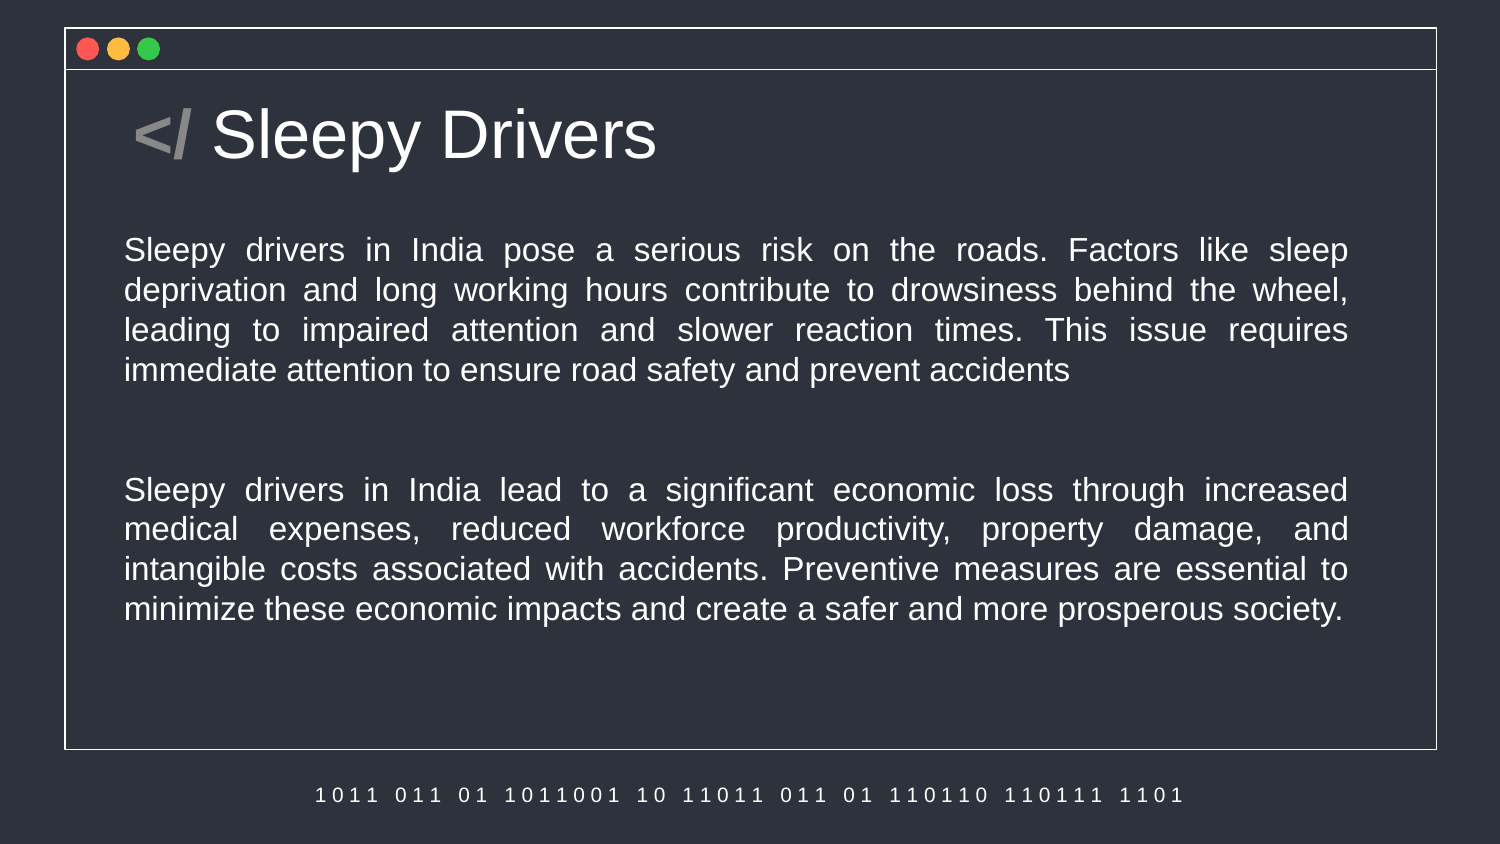

</ Sleepy Drivers
Sleepy drivers in India pose a serious risk on the roads. Factors like sleep deprivation and long working hours contribute to drowsiness behind the wheel, leading to impaired attention and slower reaction times. This issue requires immediate attention to ensure road safety and prevent accidents

Sleepy drivers in India lead to a significant economic loss through increased medical expenses, reduced workforce productivity, property damage, and intangible costs associated with accidents. Preventive measures are essential to minimize these economic impacts and create a safer and more prosperous society.